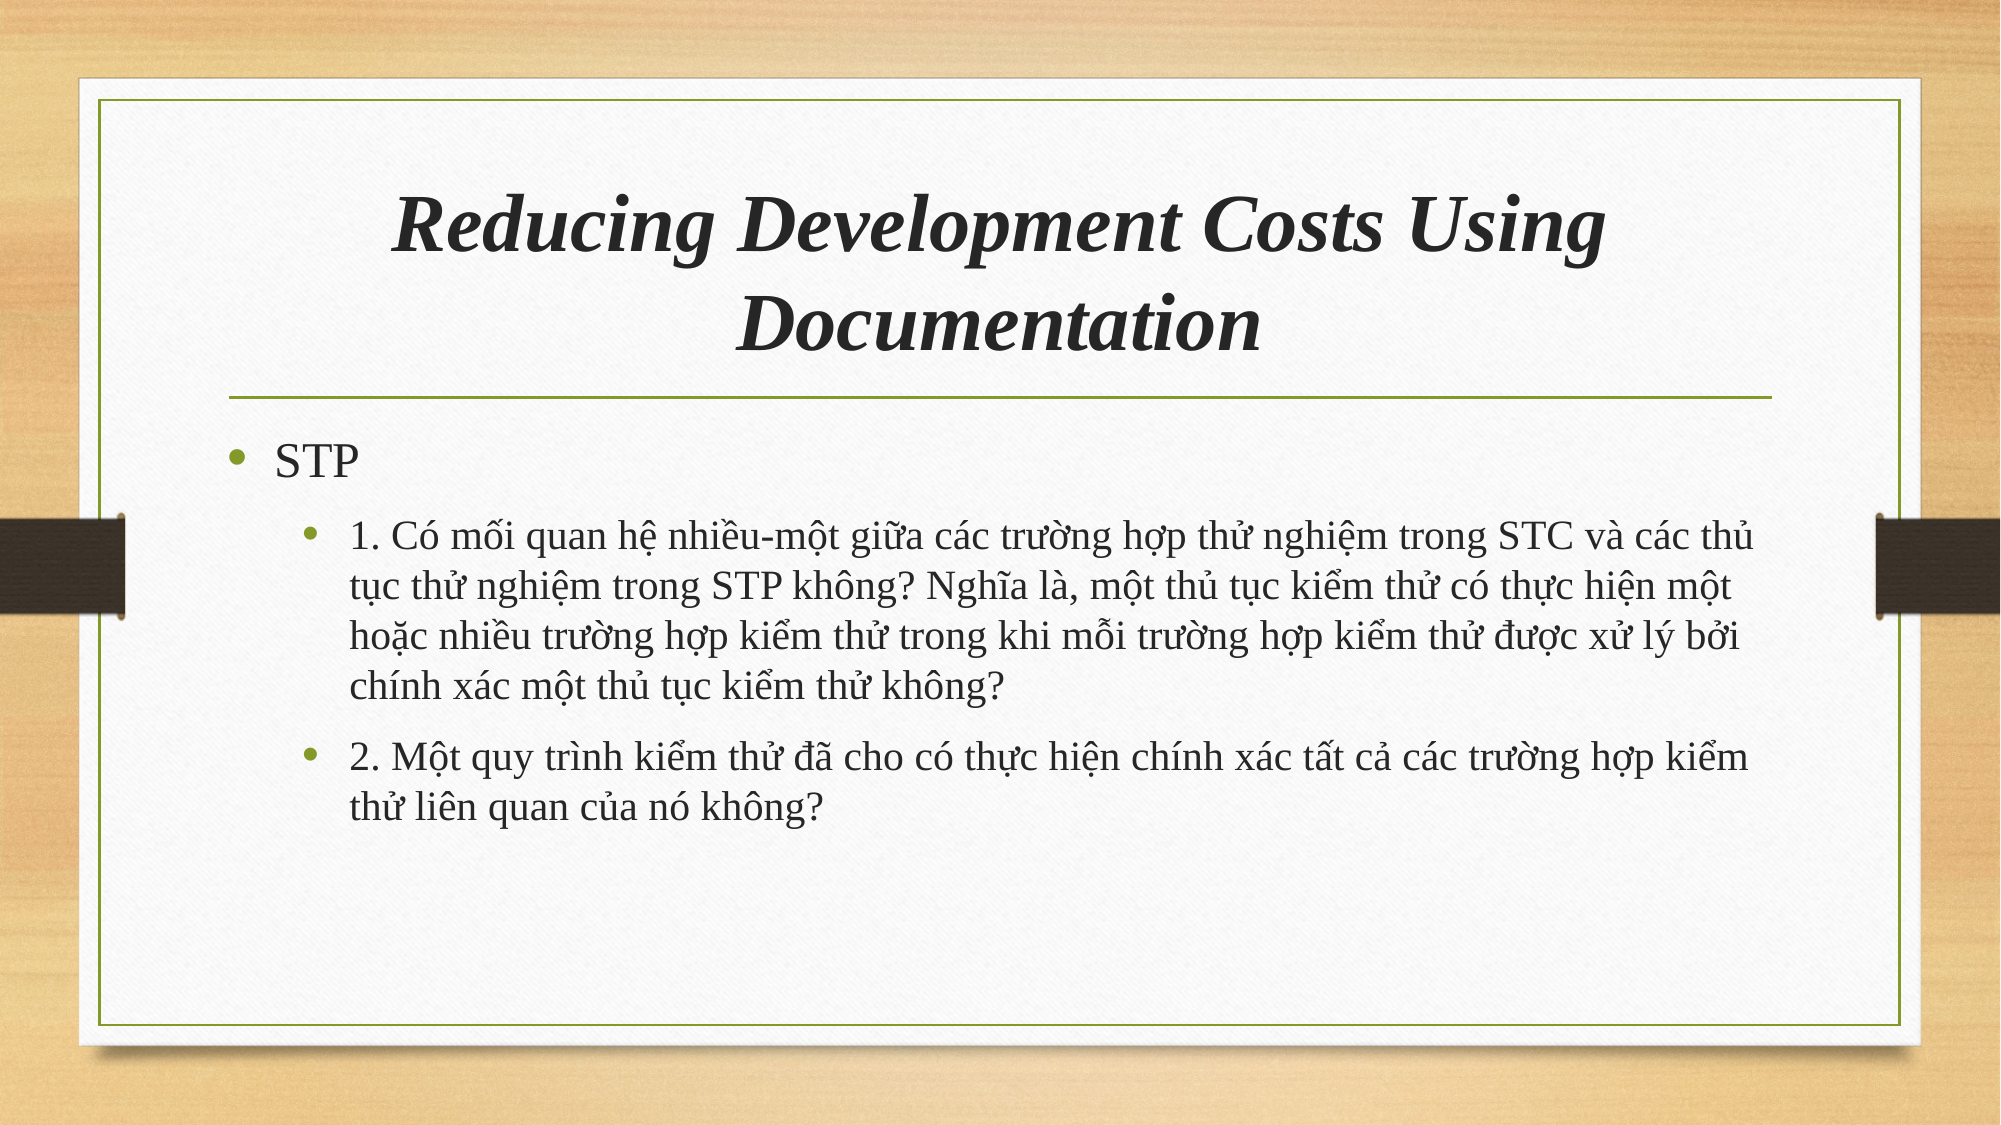

# Reducing Development Costs Using Documentation
STP
1. Có mối quan hệ nhiều-một giữa các trường hợp thử nghiệm trong STC và các thủ tục thử nghiệm trong STP không? Nghĩa là, một thủ tục kiểm thử có thực hiện một hoặc nhiều trường hợp kiểm thử trong khi mỗi trường hợp kiểm thử được xử lý bởi chính xác một thủ tục kiểm thử không?
2. Một quy trình kiểm thử đã cho có thực hiện chính xác tất cả các trường hợp kiểm thử liên quan của nó không?